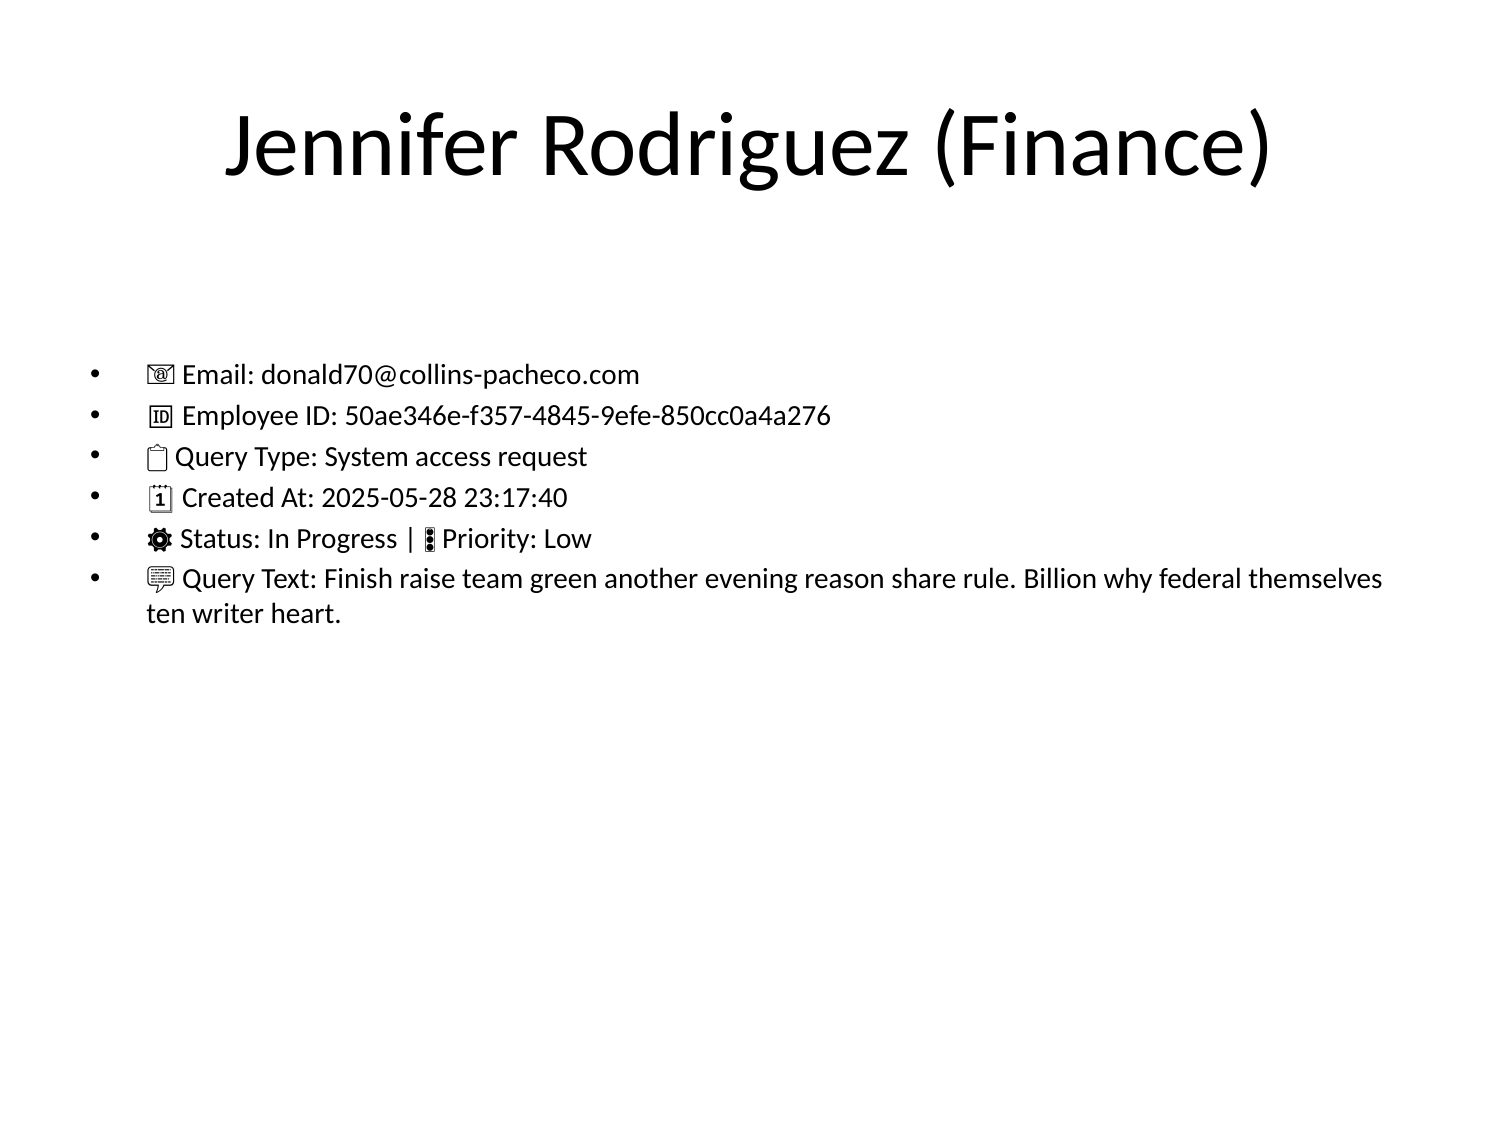

# Jennifer Rodriguez (Finance)

📧 Email: donald70@collins-pacheco.com
🆔 Employee ID: 50ae346e-f357-4845-9efe-850cc0a4a276
📋 Query Type: System access request
🗓 Created At: 2025-05-28 23:17:40
⚙ Status: In Progress | 🚦 Priority: Low
💬 Query Text: Finish raise team green another evening reason share rule. Billion why federal themselves ten writer heart.